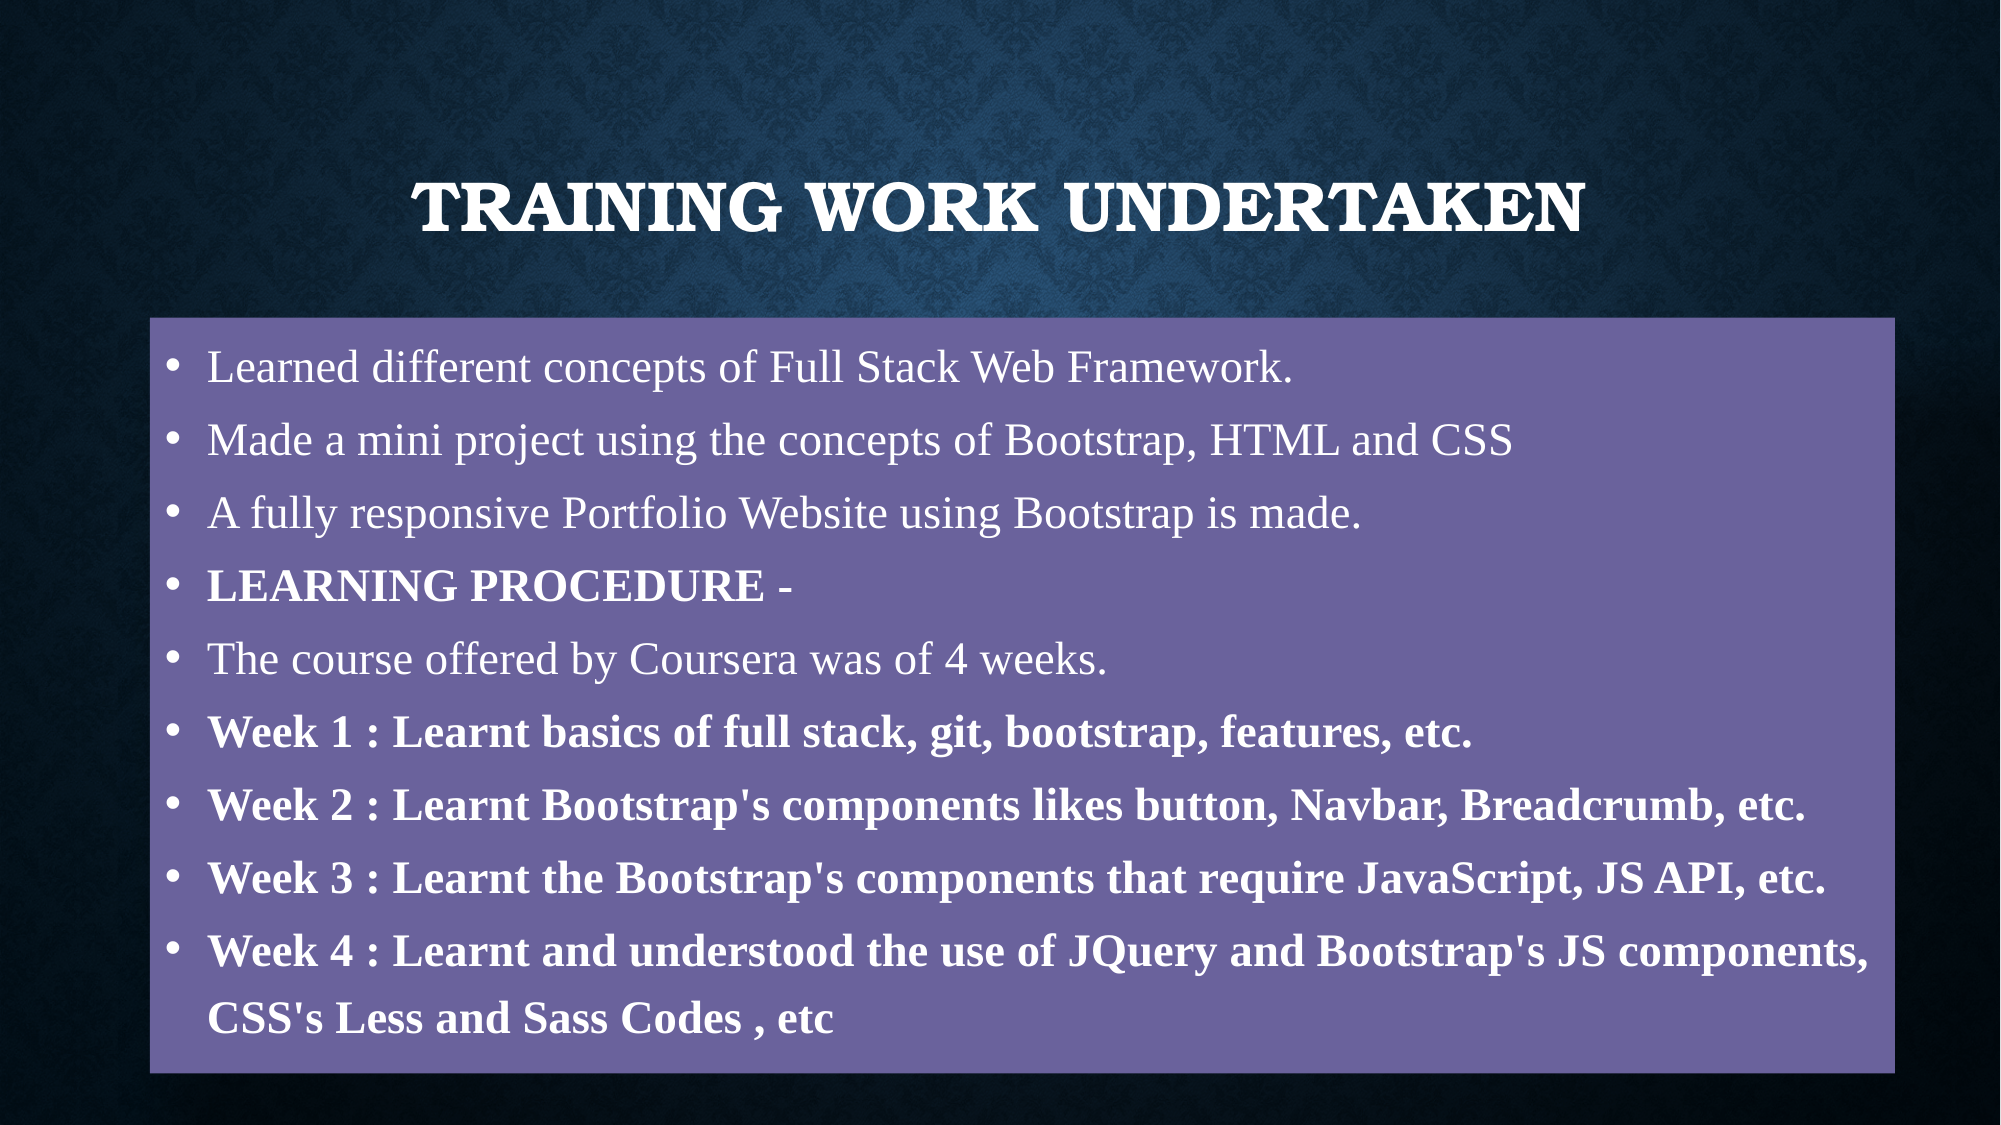

# TRAINING WORK UNDERTAKEN
Learned different concepts of Full Stack Web Framework.
Made a mini project using the concepts of Bootstrap, HTML and CSS
A fully responsive Portfolio Website using Bootstrap is made.
LEARNING PROCEDURE -
The course offered by Coursera was of 4 weeks.
Week 1 : Learnt basics of full stack, git, bootstrap, features, etc.
Week 2 : Learnt Bootstrap's components likes button, Navbar, Breadcrumb, etc.
Week 3 : Learnt the Bootstrap's components that require JavaScript, JS API, etc.
Week 4 : Learnt and understood the use of JQuery and Bootstrap's JS components, CSS's Less and Sass Codes , etc